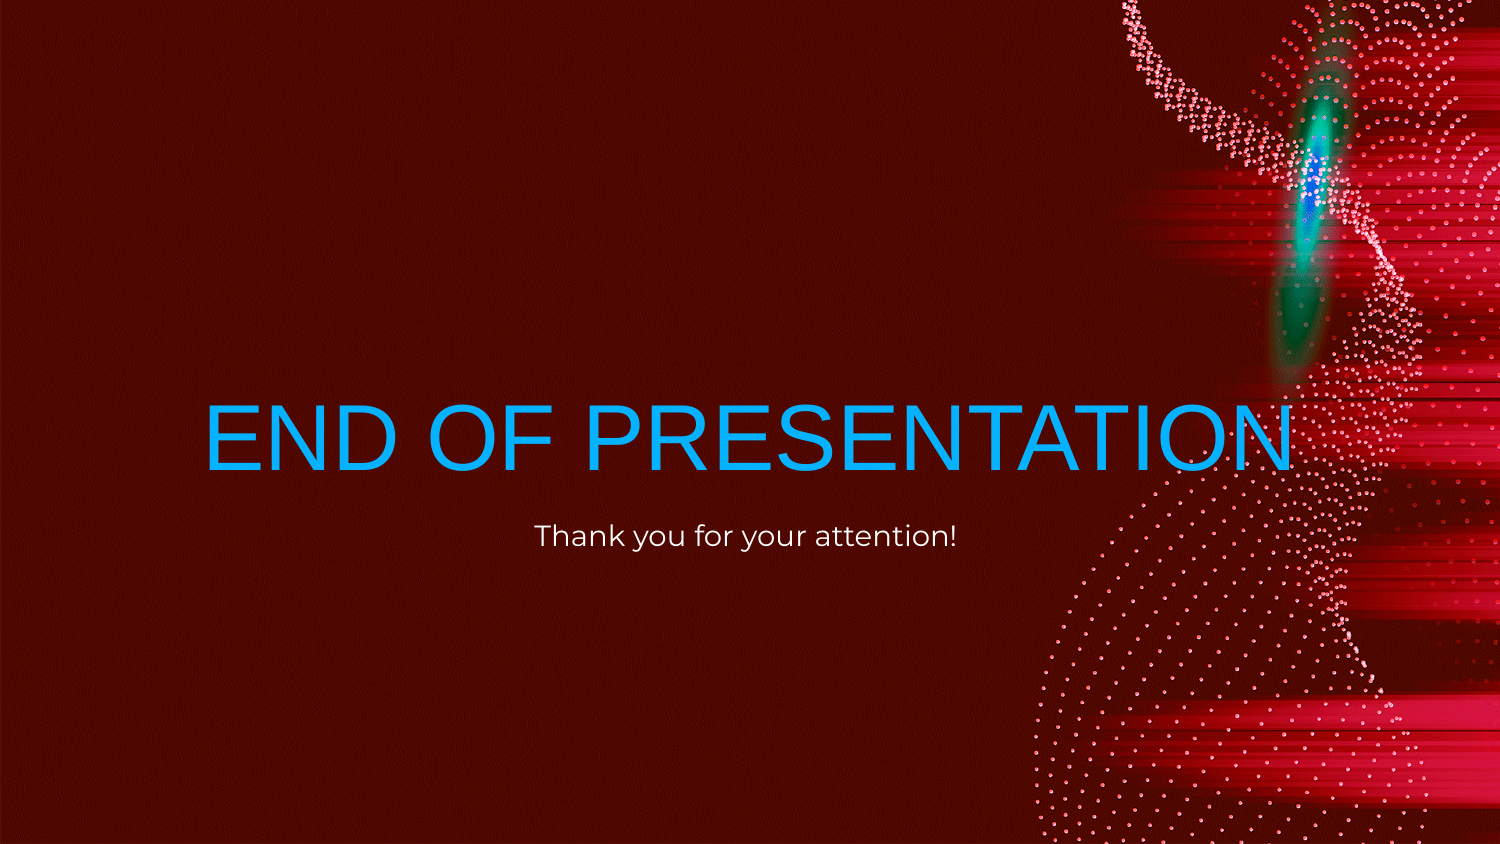

# END OF PRESENTATION
Thank you for your attention!